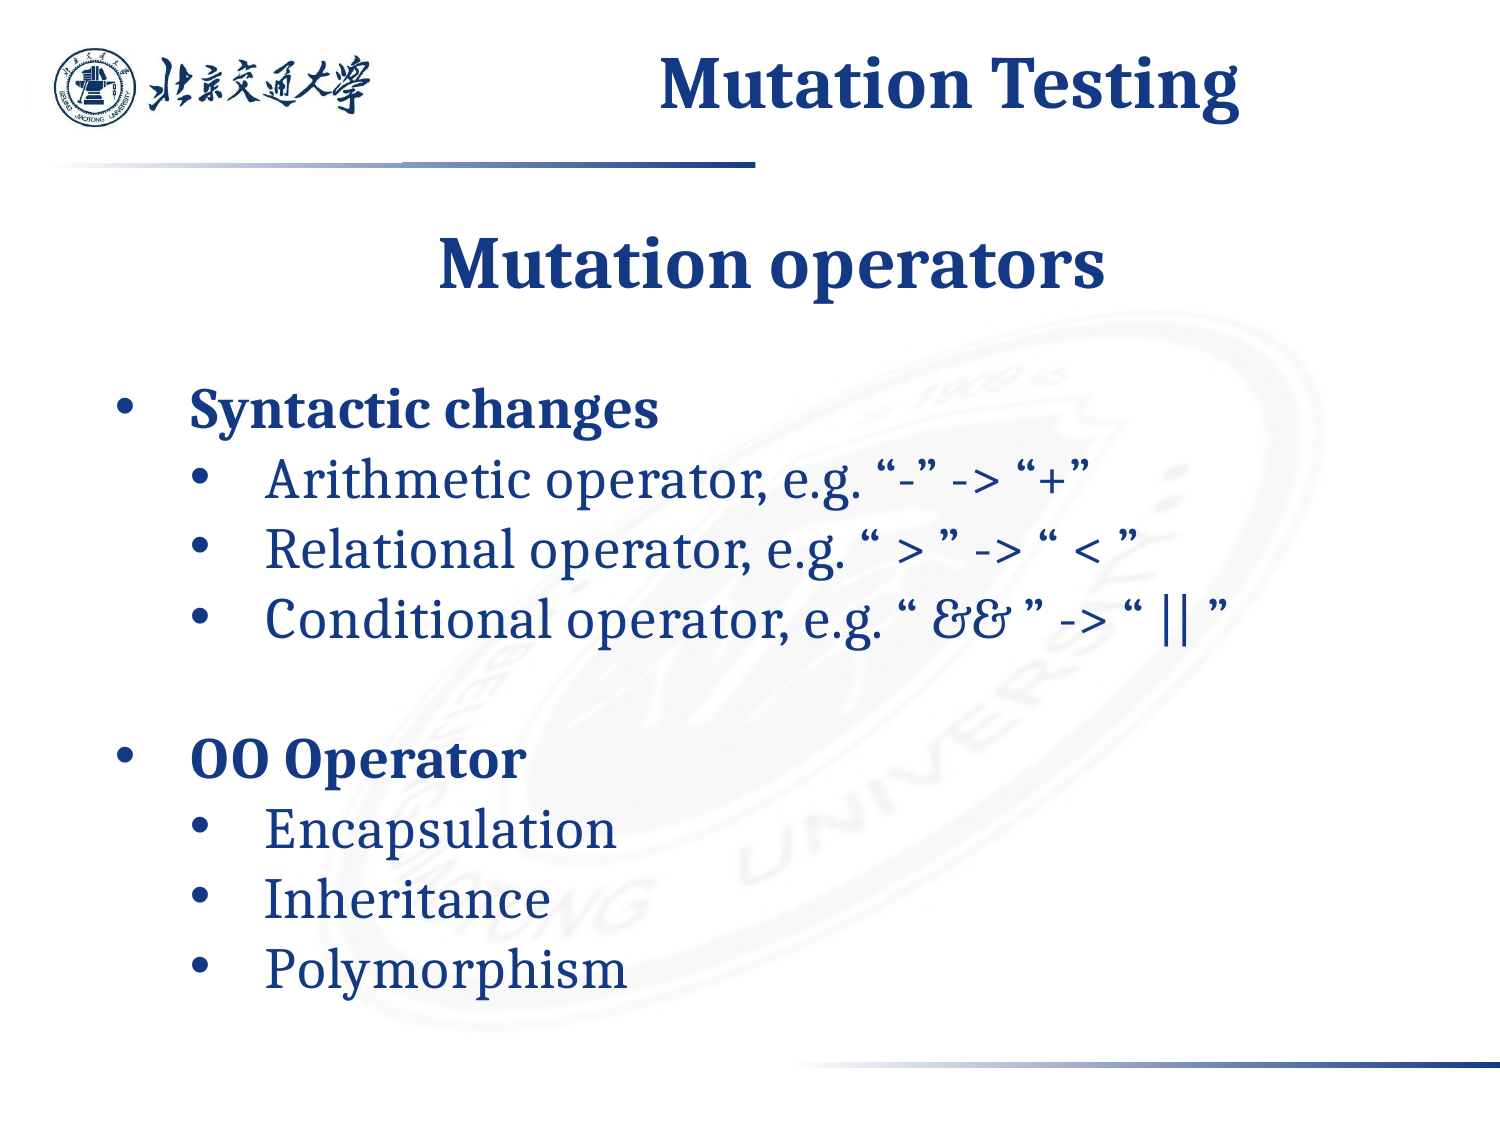

# Mutation Testing
Mutation operators
Syntactic changes
Arithmetic operator, e.g. “-” -> “+”
Relational operator, e.g. “ > ” -> “ < ”
Conditional operator, e.g. “ && ” -> “ || ”

OO Operator
Encapsulation
Inheritance
Polymorphism